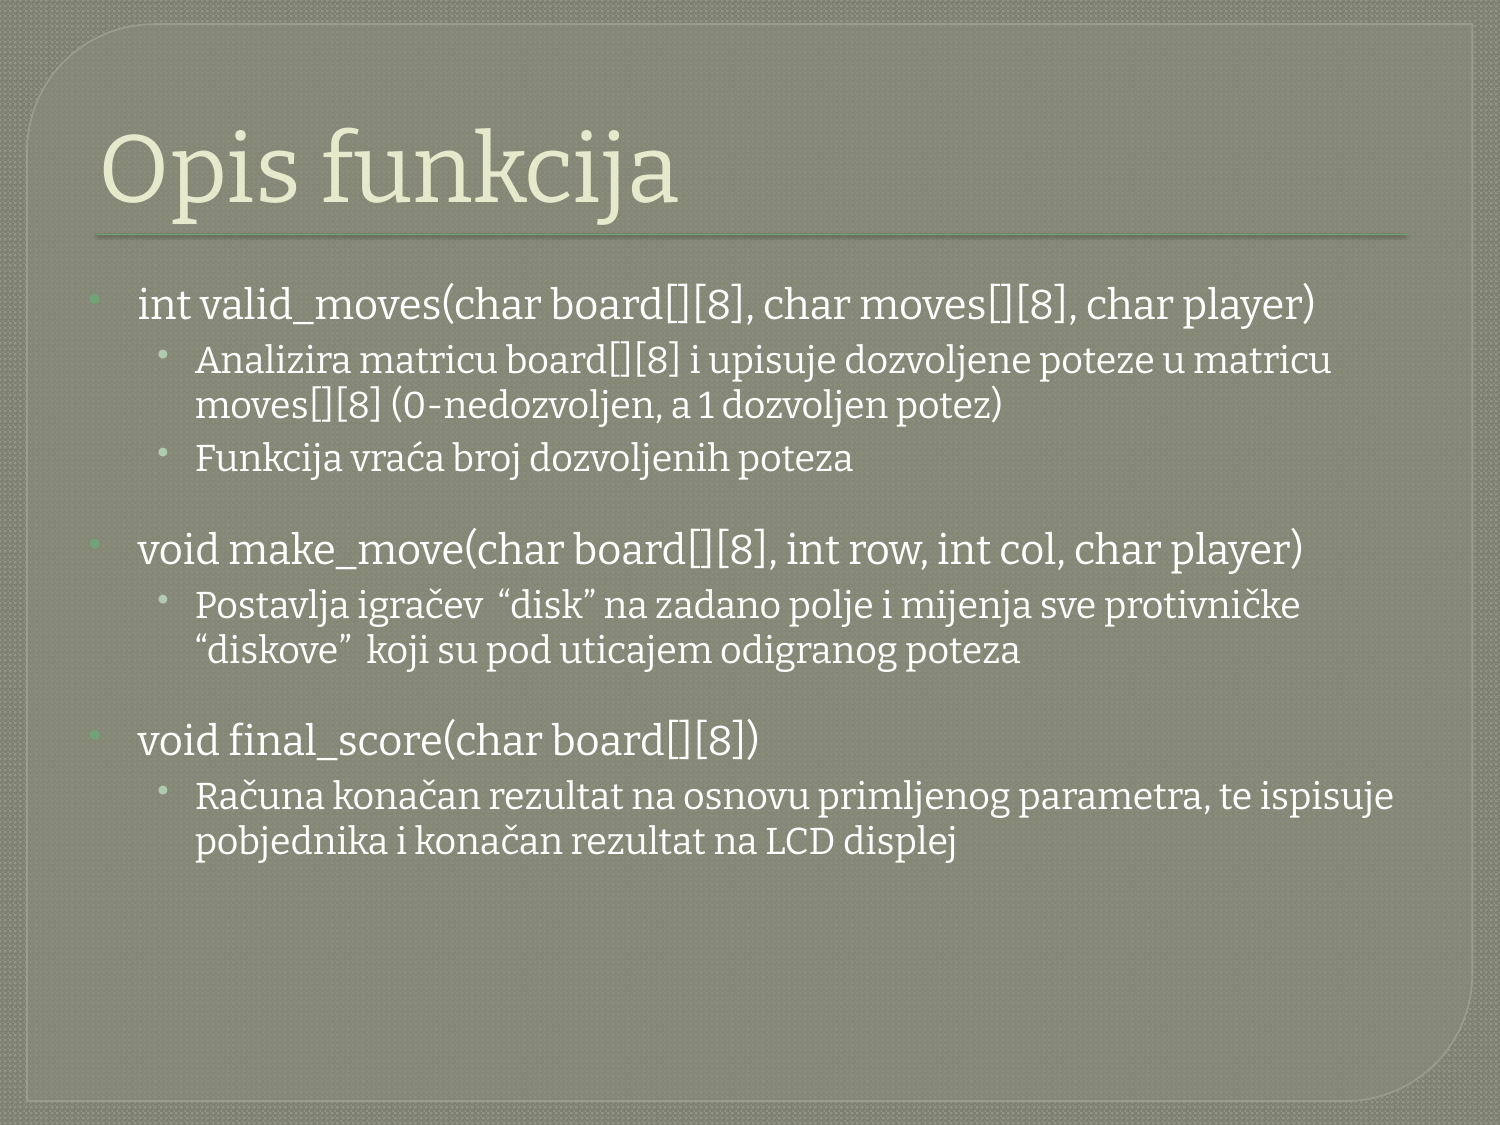

# Opis funkcija
int valid_moves(char board[][8], char moves[][8], char player)
Analizira matricu board[][8] i upisuje dozvoljene poteze u matricu moves[][8] (0-nedozvoljen, a 1 dozvoljen potez)
Funkcija vraća broj dozvoljenih poteza

void make_move(char board[][8], int row, int col, char player)
Postavlja igračev  “disk” na zadano polje i mijenja sve protivničke “diskove”  koji su pod uticajem odigranog poteza

void final_score(char board[][8])
Računa konačan rezultat na osnovu primljenog parametra, te ispisuje pobjednika i konačan rezultat na LCD displej